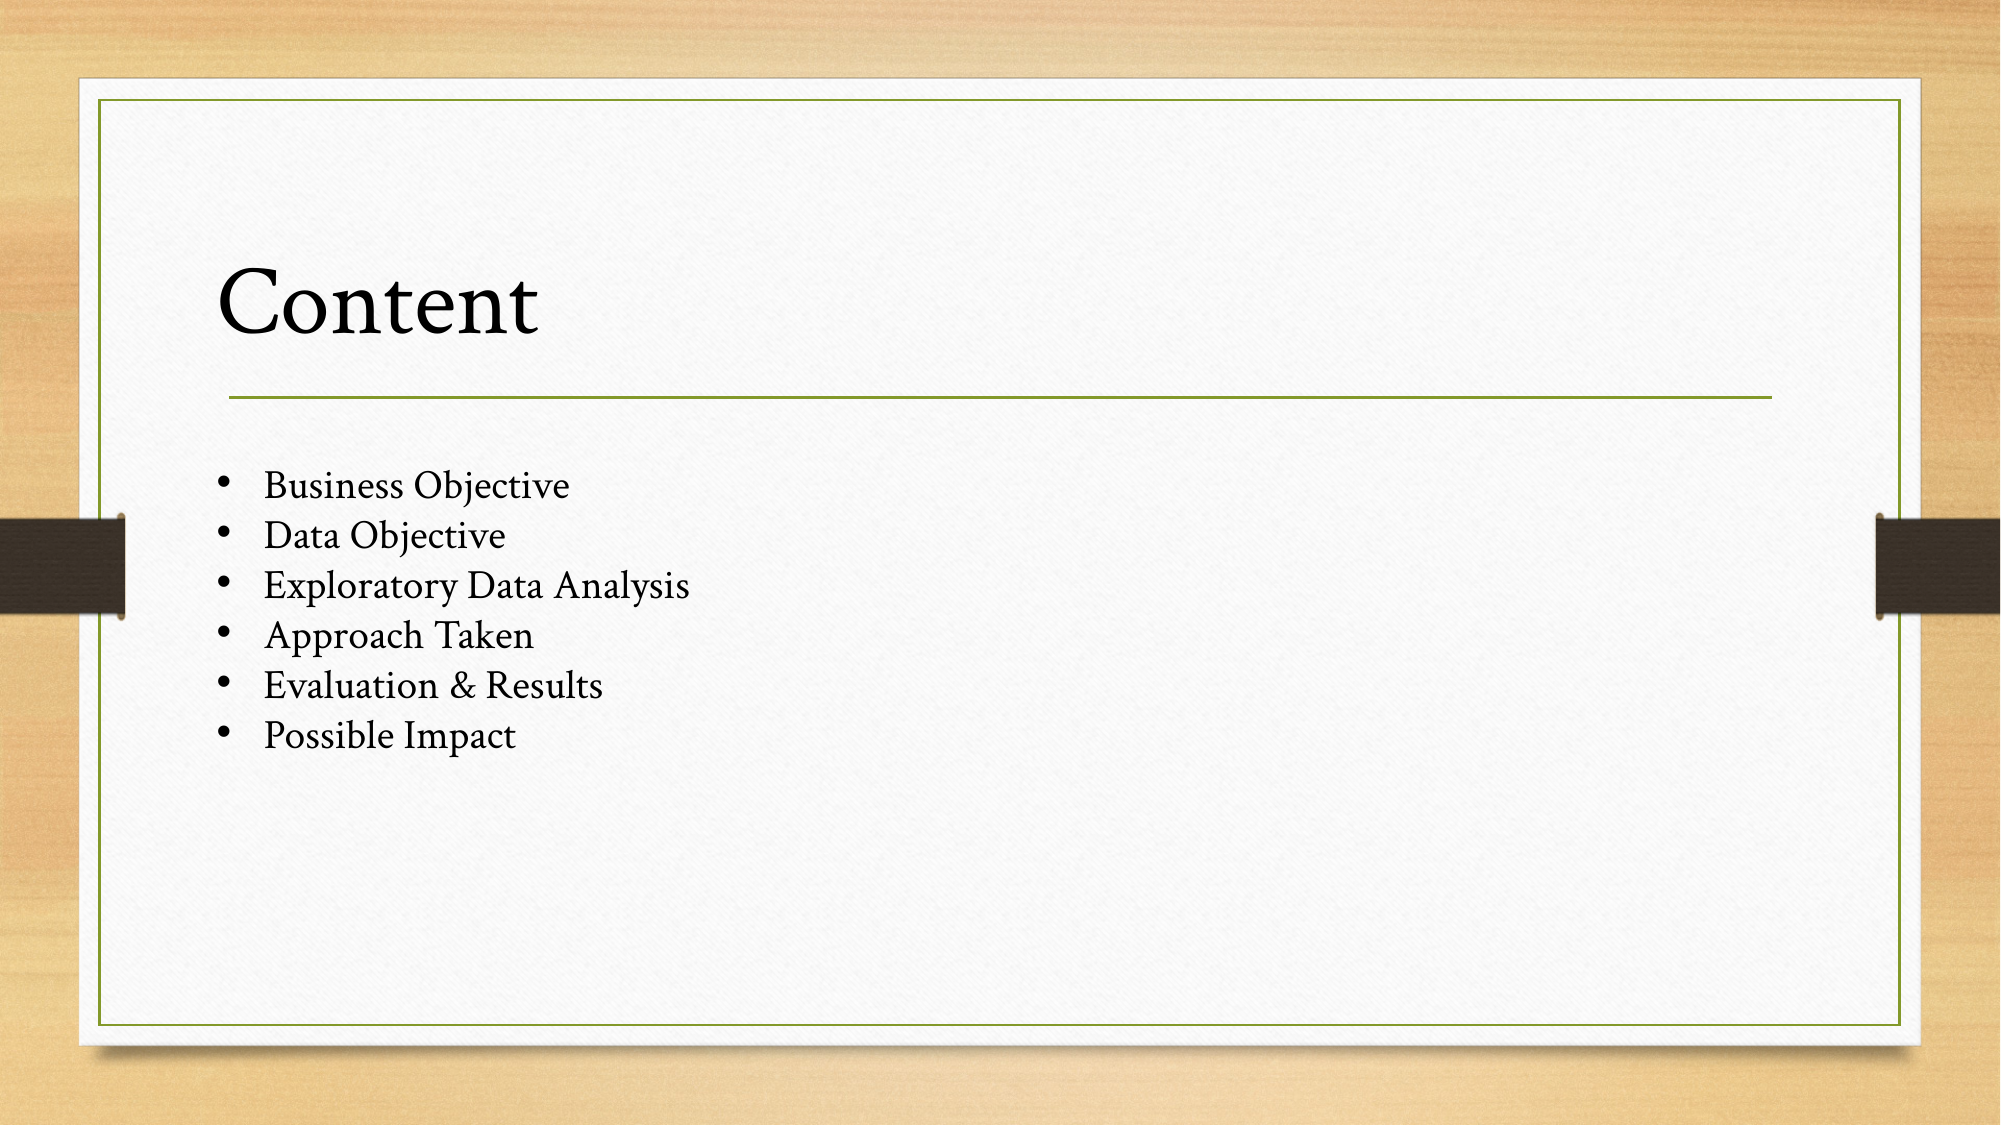

Content
Business Objective
Data Objective
Exploratory Data Analysis
Approach Taken
Evaluation & Results
Possible Impact